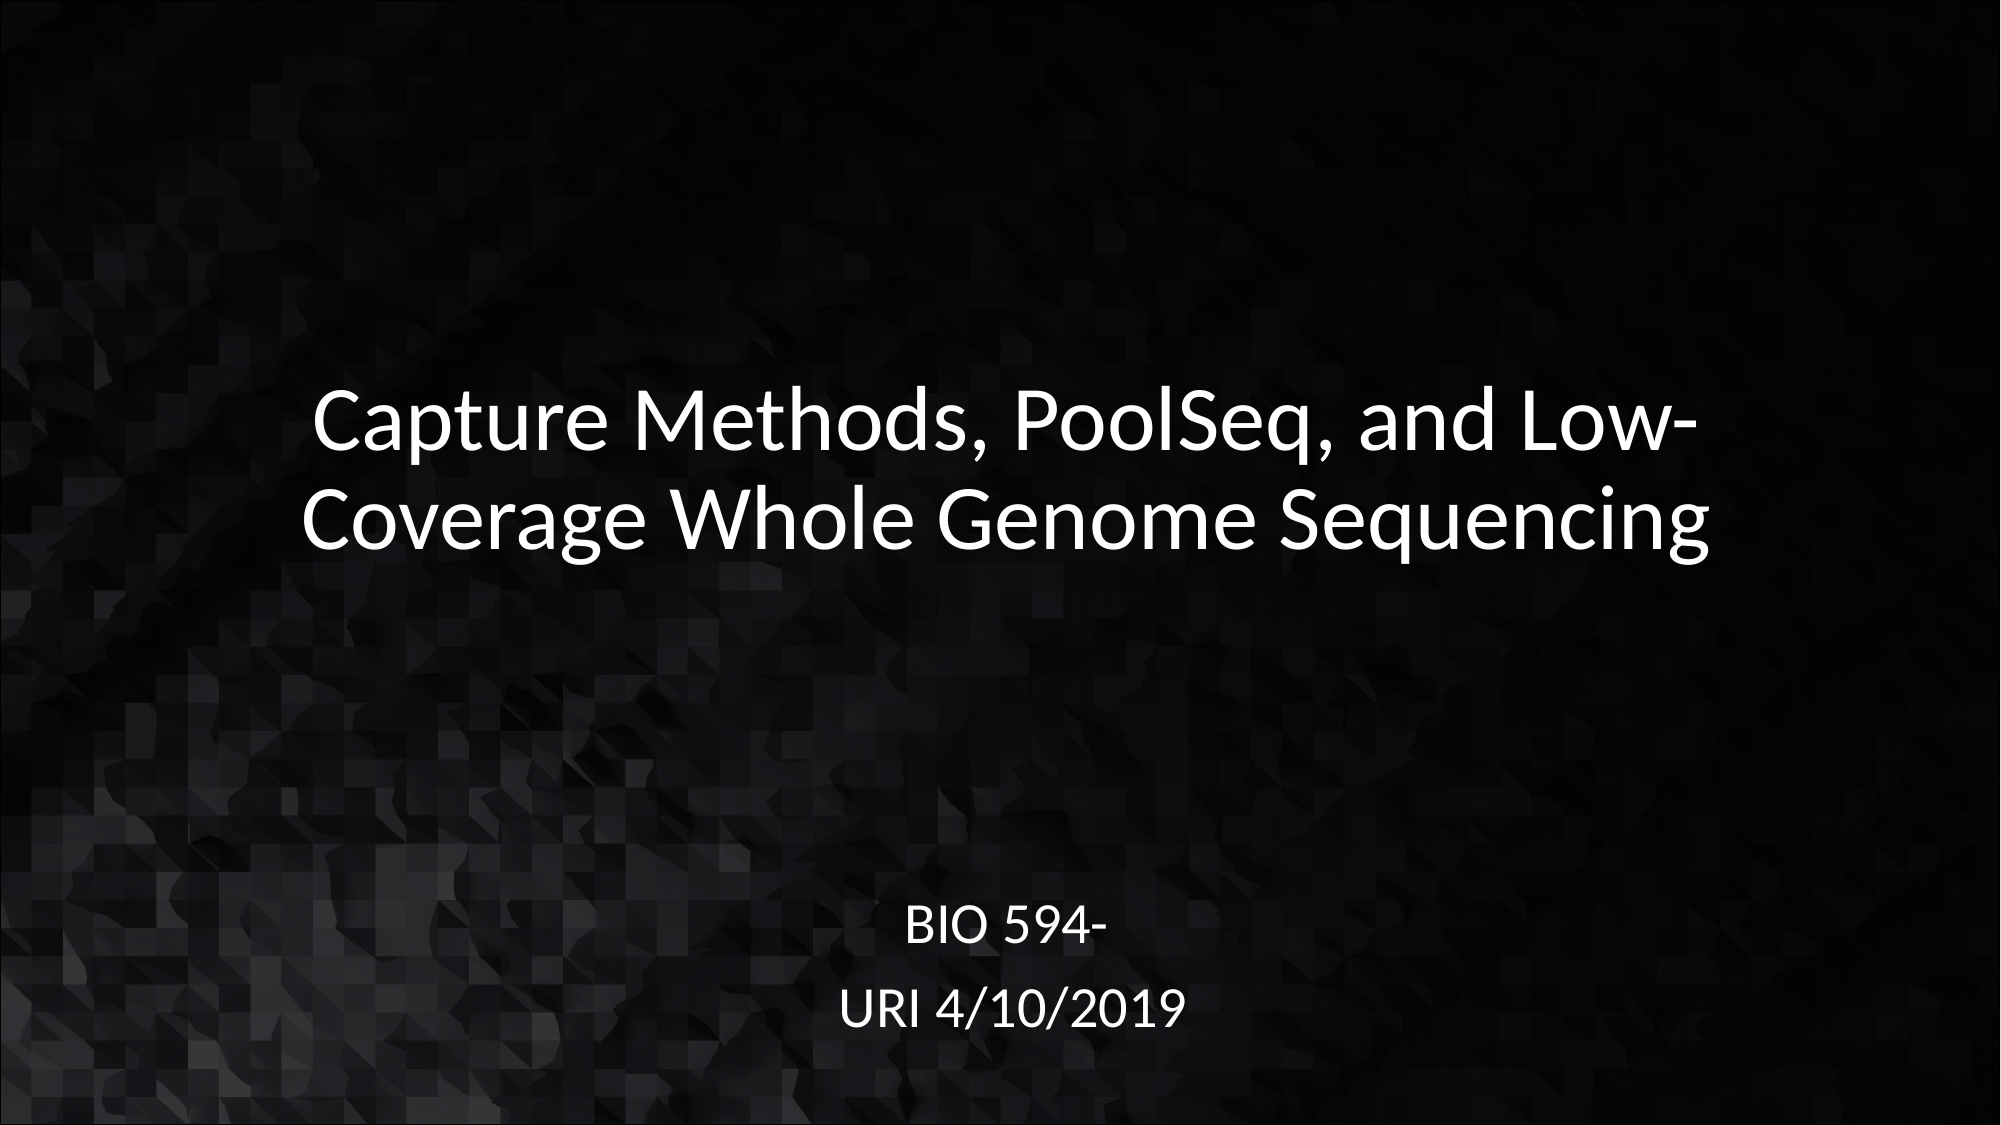

# Capture Methods, PoolSeq, and Low-Coverage Whole Genome Sequencing
BIO 594-
URI 4/10/2019